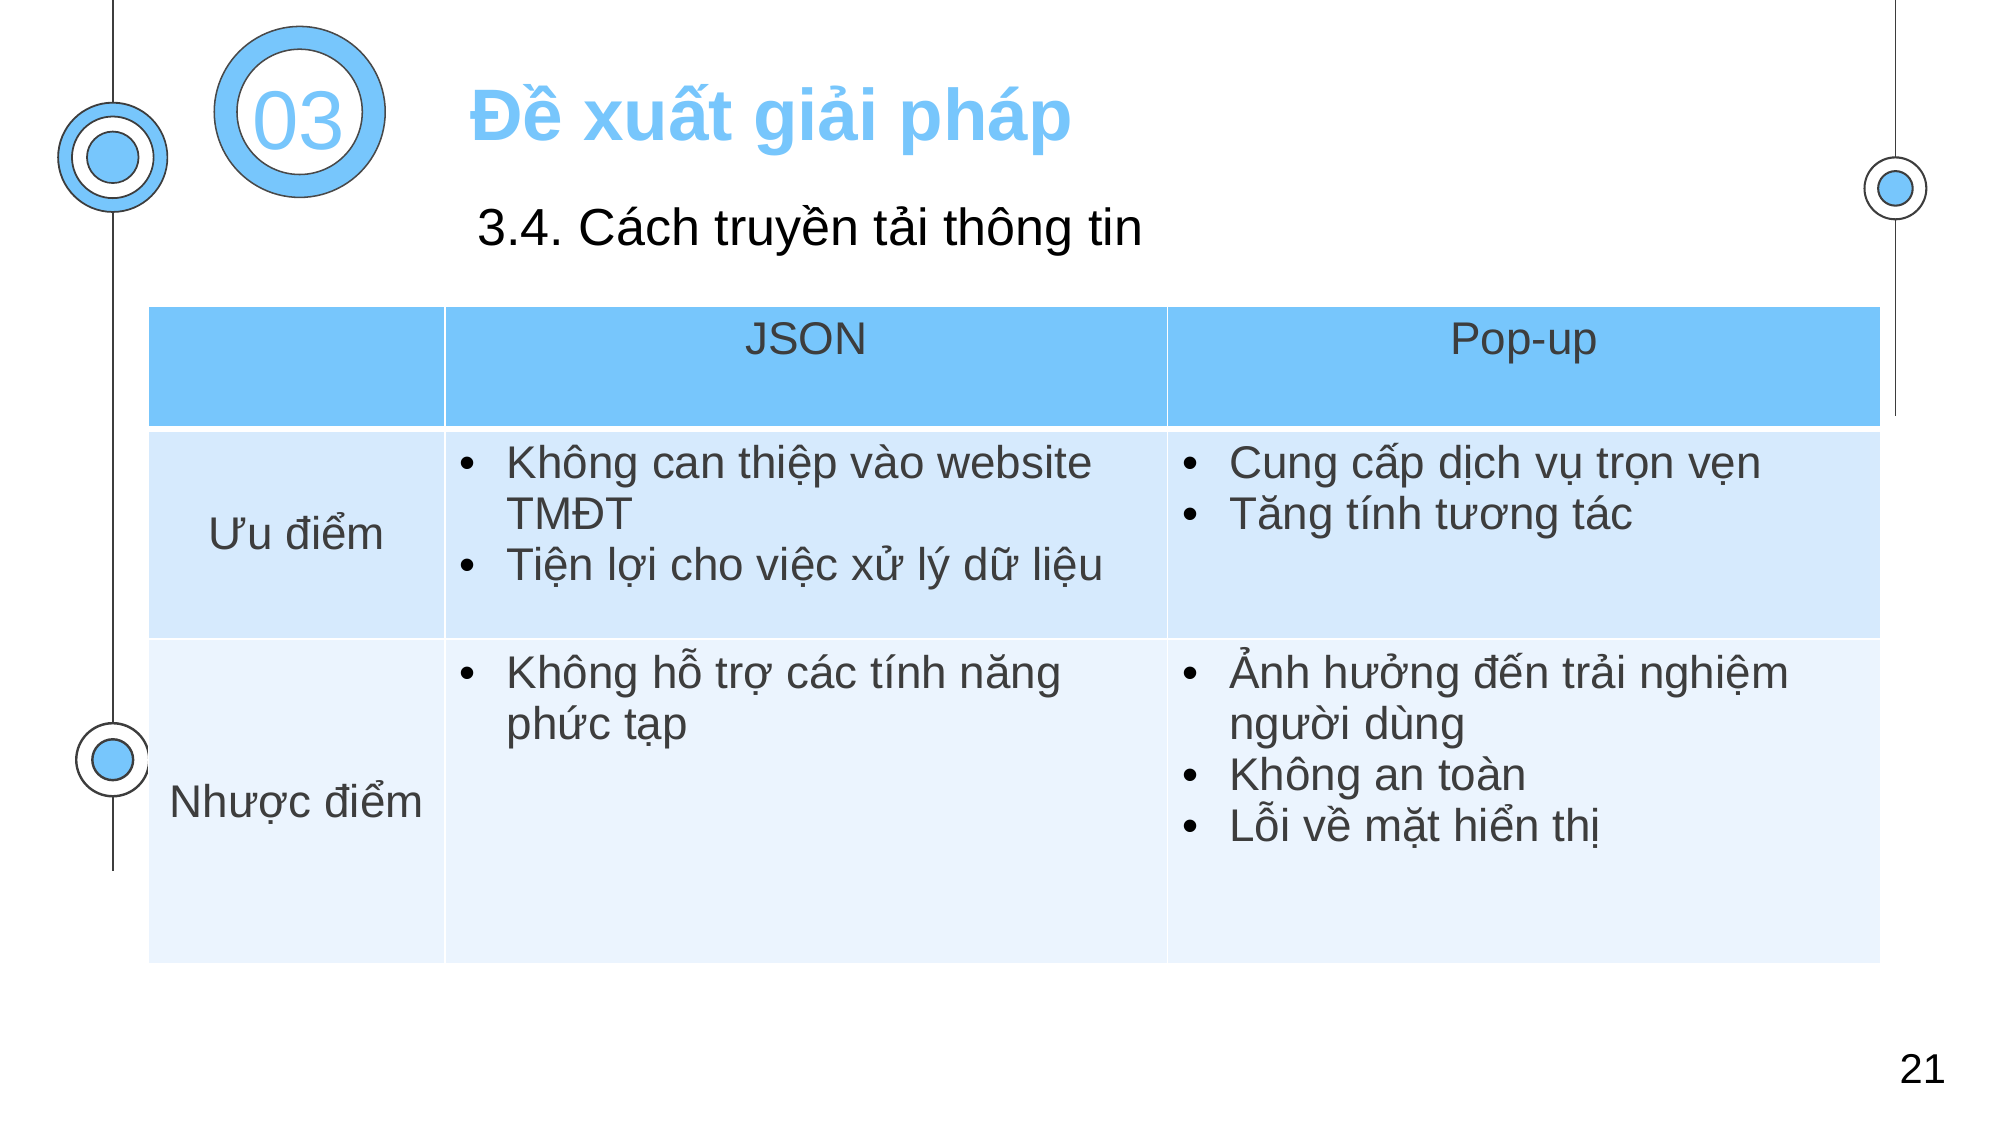

03

# Đề xuất giải pháp

3.4. Cách truyền tải thông tin
|  | JSON | Pop-up |
| --- | --- | --- |
| Ưu điểm | Không can thiệp vào website TMĐT Tiện lợi cho việc xử lý dữ liệu | Cung cấp dịch vụ trọn vẹn Tăng tính tương tác |
| Nhược điểm | Không hỗ trợ các tính năng phức tạp | Ảnh hưởng đến trải nghiệm người dùng Không an toàn Lỗi về mặt hiển thị |
21